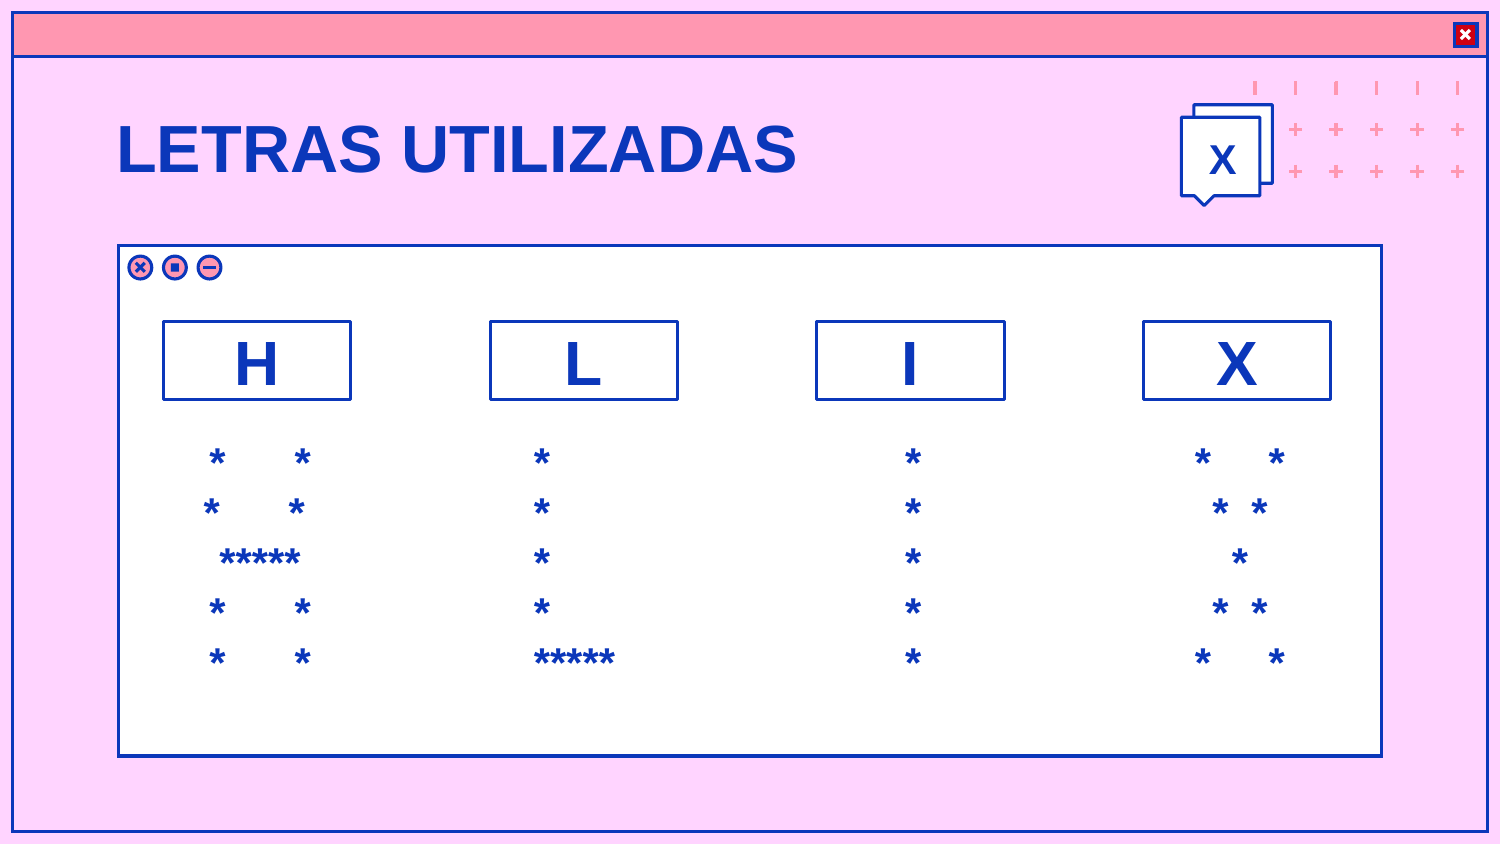

# LETRAS UTILIZADAS

X

H
L
I
X
*
*
*
*
*****
*      *
*      *
*****
*      *
*      *
*
*
*
*
*
*     *
*  *
*
*  *
*     *